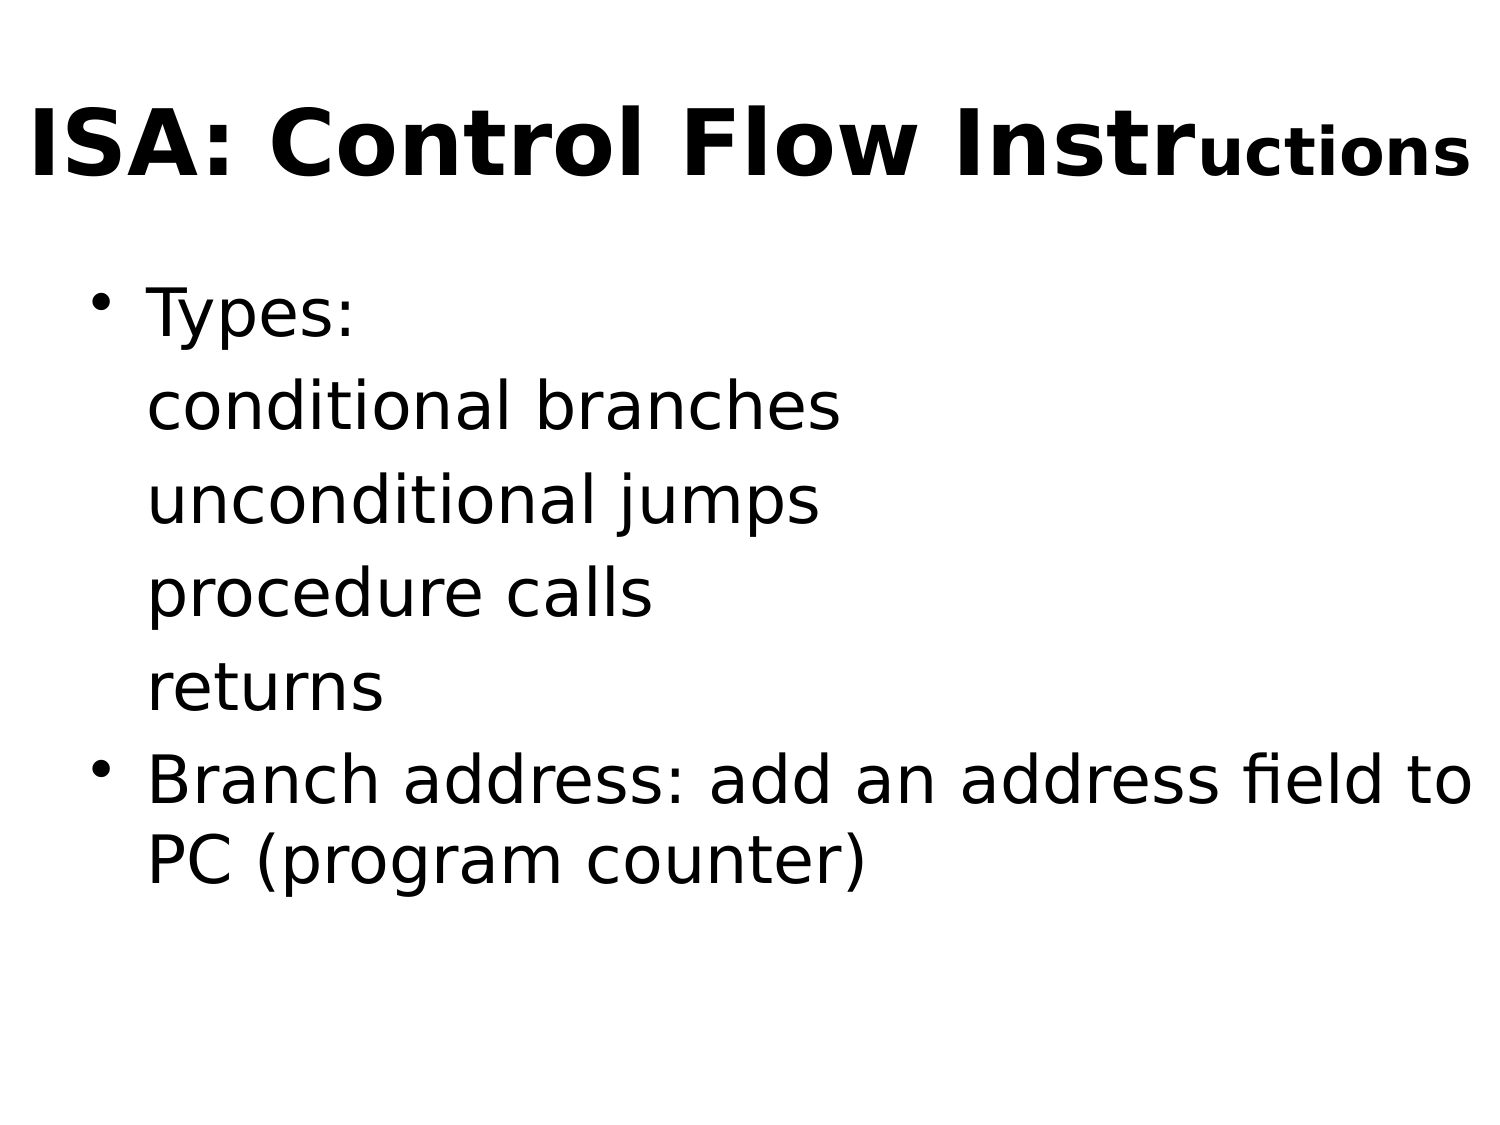

# ISA: Control Flow Instructions
Types:
	conditional branches
	unconditional jumps
	procedure calls
	returns
Branch address: add an address field to PC (program counter)